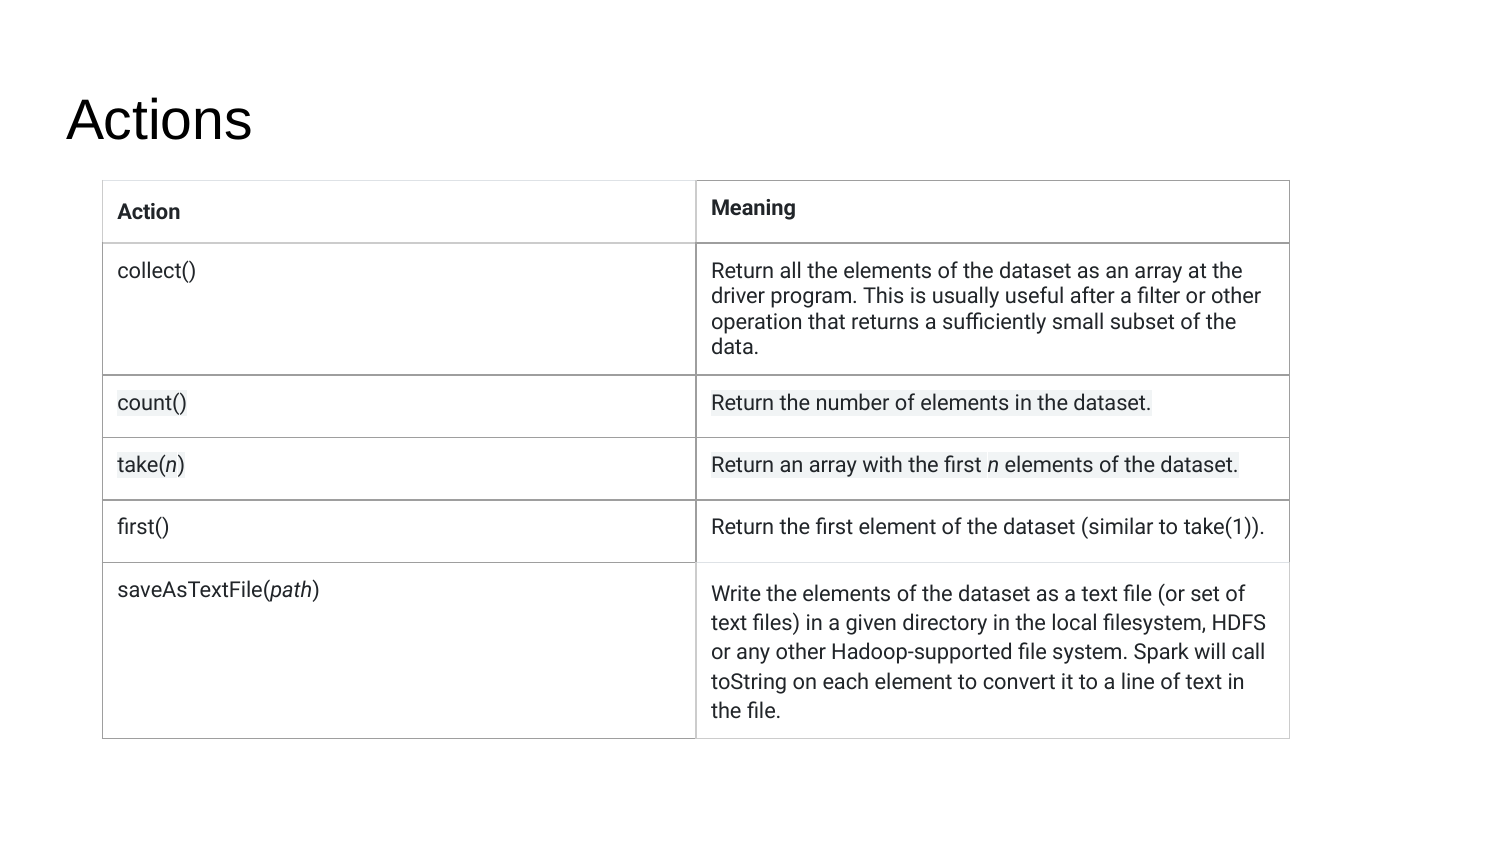

# Actions
| Action | Meaning |
| --- | --- |
| collect() | Return all the elements of the dataset as an array at the driver program. This is usually useful after a filter or other operation that returns a sufficiently small subset of the data. |
| count() | Return the number of elements in the dataset. |
| take(n) | Return an array with the first n elements of the dataset. |
| first() | Return the first element of the dataset (similar to take(1)). |
| saveAsTextFile(path) | Write the elements of the dataset as a text file (or set of text files) in a given directory in the local filesystem, HDFS or any other Hadoop-supported file system. Spark will call toString on each element to convert it to a line of text in the file. |